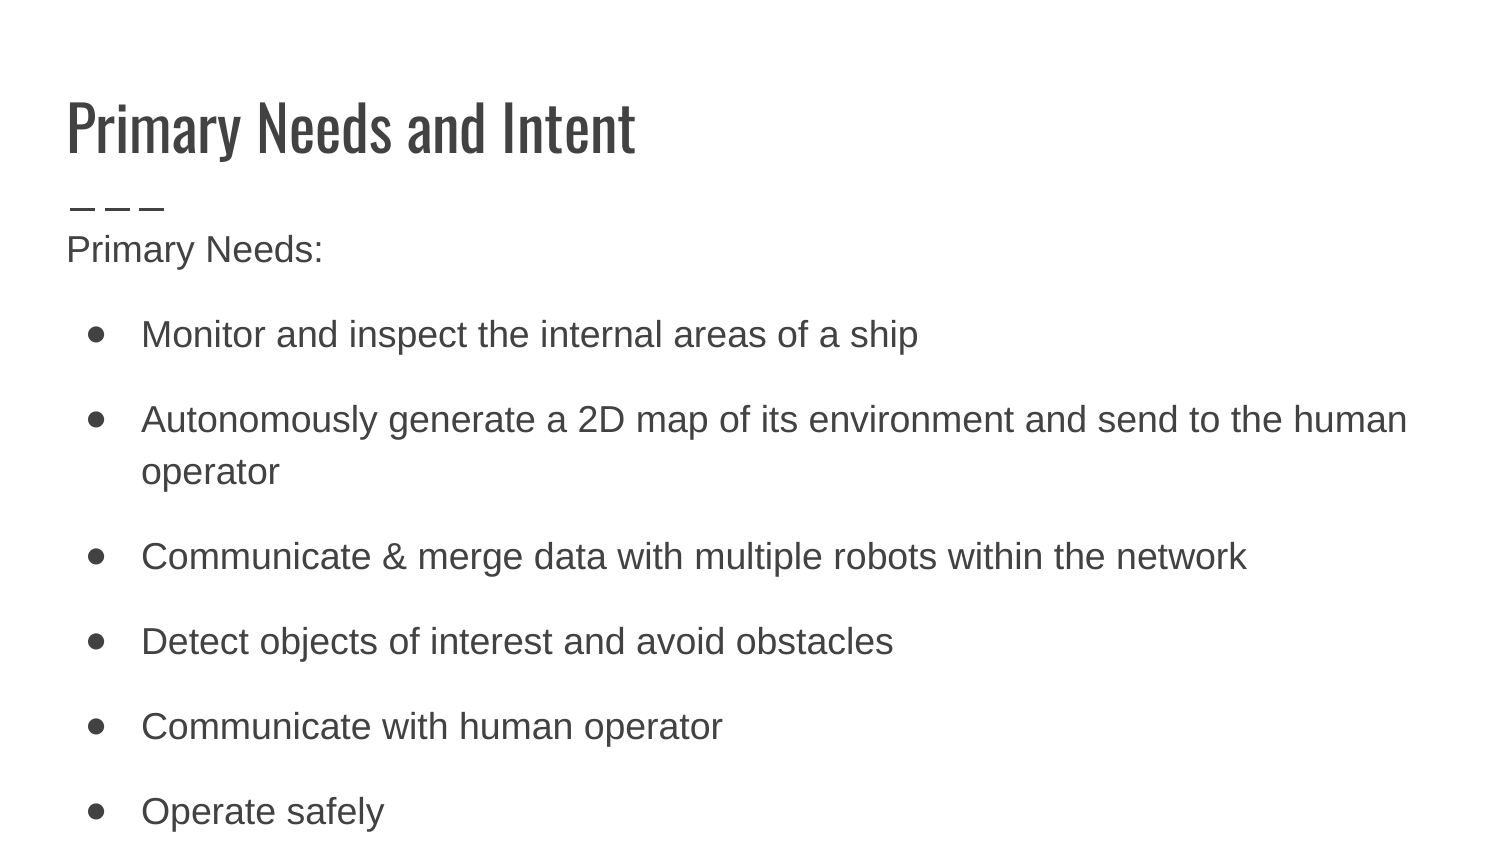

# Primary Needs and Intent
Primary Needs:
Monitor and inspect the internal areas of a ship
Autonomously generate a 2D map of its environment and send to the human operator
Communicate & merge data with multiple robots within the network
Detect objects of interest and avoid obstacles
Communicate with human operator
Operate safely
Marketable & profitable